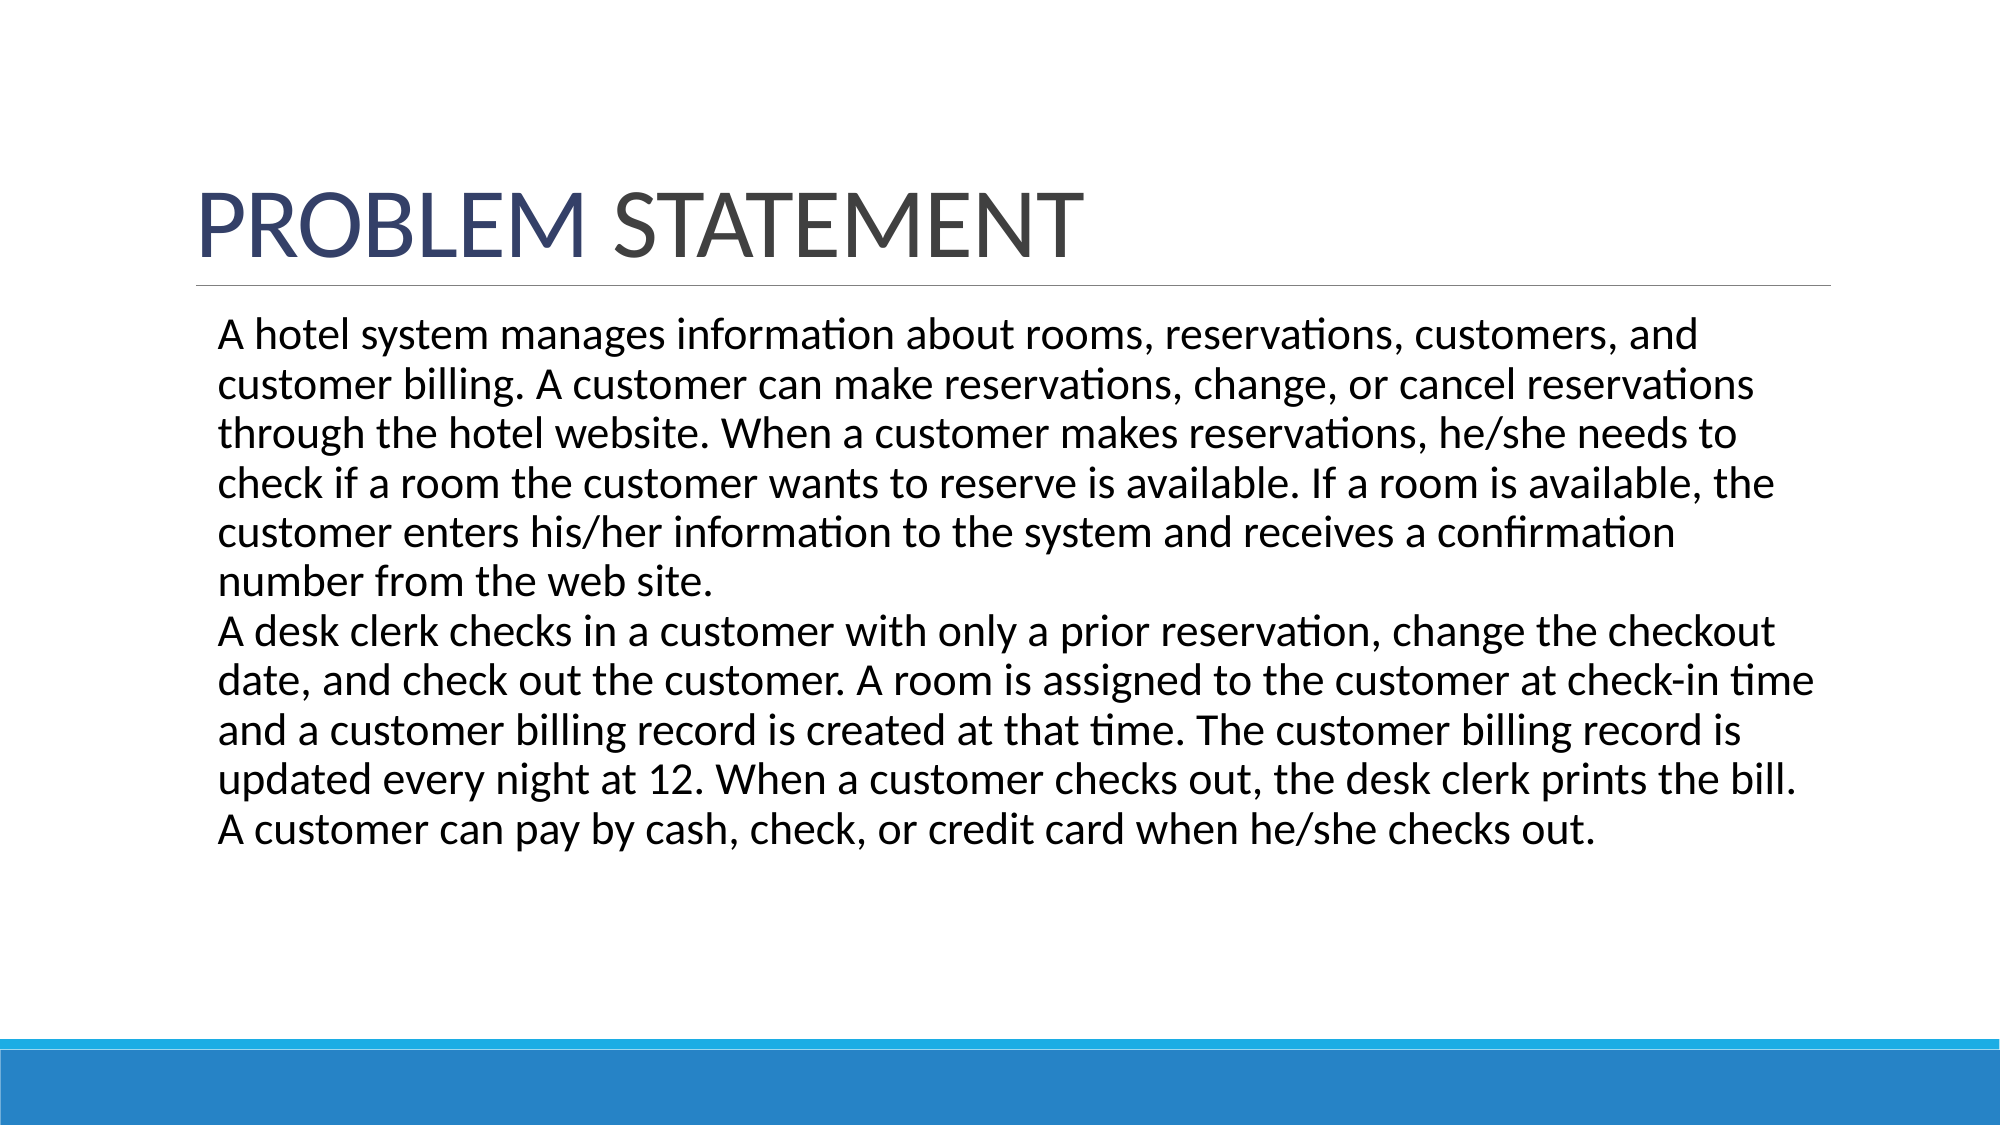

# PROBLEM STATEMENT
A hotel system manages information about rooms, reservations, customers, and customer billing. A customer can make reservations, change, or cancel reservations through the hotel website. When a customer makes reservations, he/she needs to check if a room the customer wants to reserve is available. If a room is available, the customer enters his/her information to the system and receives a confirmation number from the web site.
A desk clerk checks in a customer with only a prior reservation, change the checkout date, and check out the customer. A room is assigned to the customer at check-in time and a customer billing record is created at that time. The customer billing record is updated every night at 12. When a customer checks out, the desk clerk prints the bill. A customer can pay by cash, check, or credit card when he/she checks out.